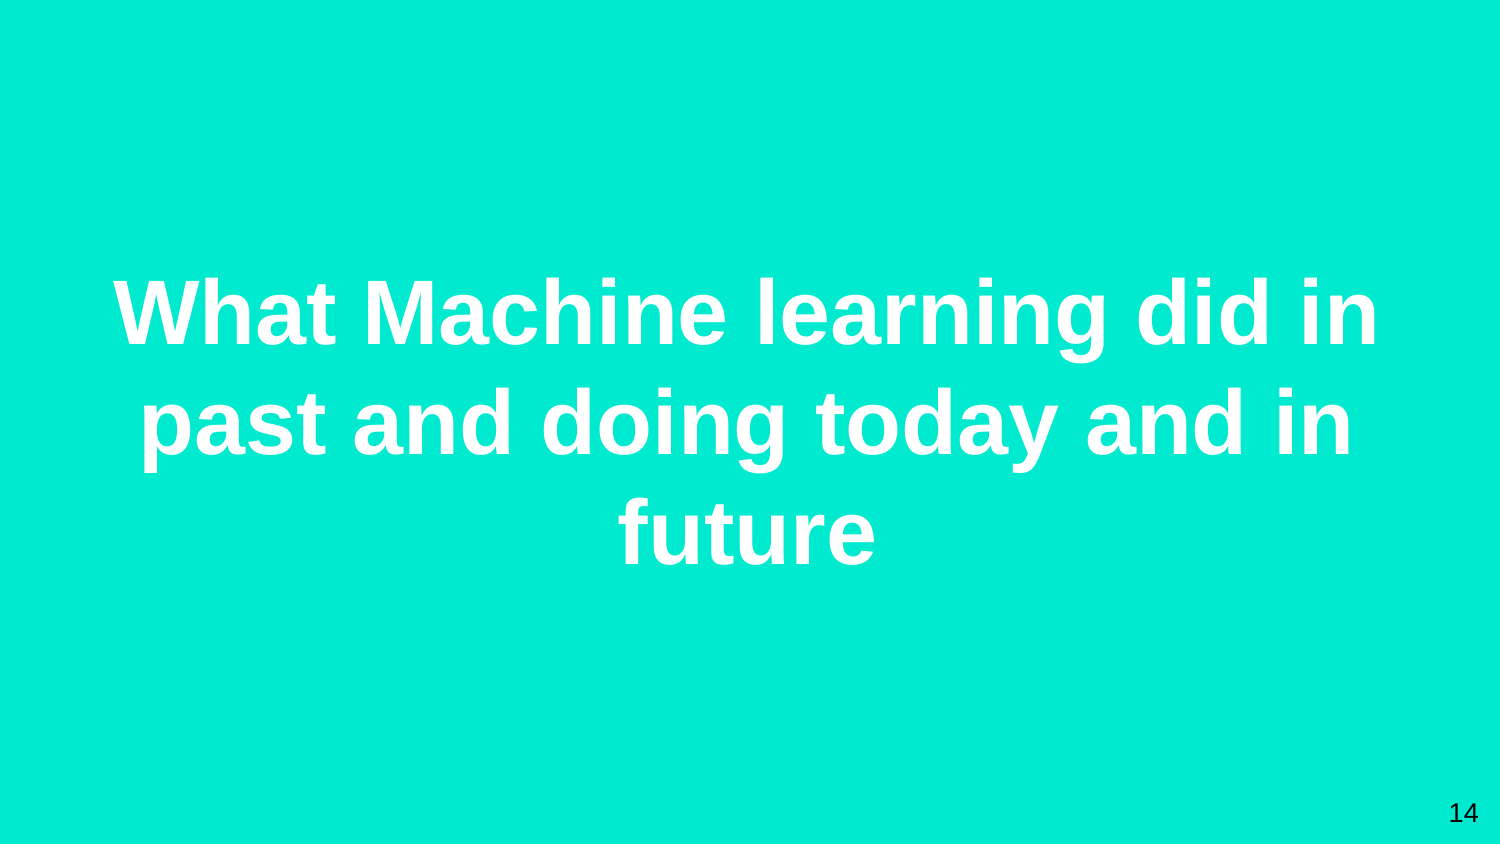

# What Machine learning did in past and doing today and in future
14